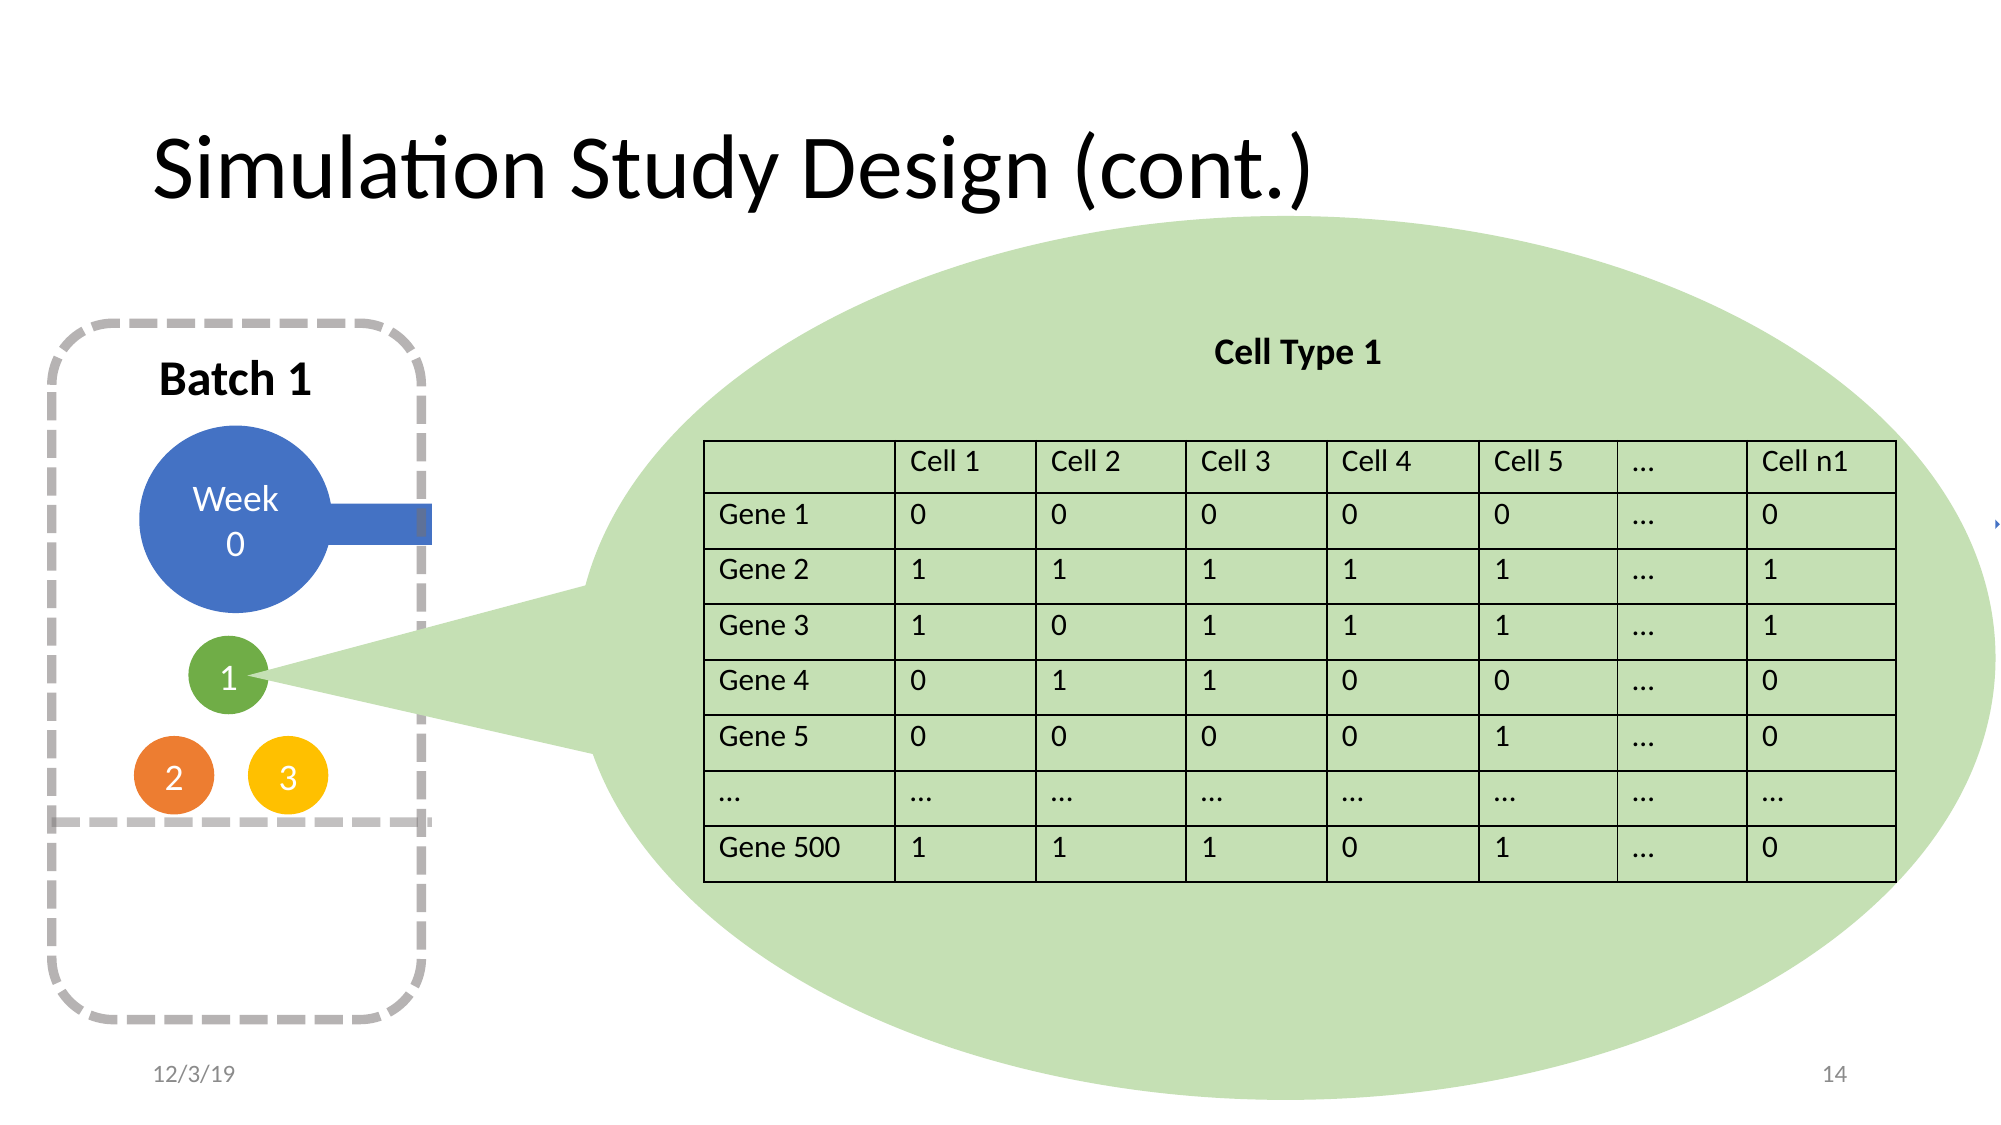

# Simulation Study Design (cont.)
Ce
Cell Type 1

Batch 1
Batch 2
Batch 3
Batch 4
Week 0
Week 8
Week 16
Week 24
|  | Cell 1 | Cell 2 | Cell 3 | Cell 4 | Cell 5 | … | Cell n1 |
| --- | --- | --- | --- | --- | --- | --- | --- |
| Gene 1 | 0 | 0 | 0 | 0 | 0 | … | 0 |
| Gene 2 | 1 | 1 | 1 | 1 | 1 | … | 1 |
| Gene 3 | 1 | 0 | 1 | 1 | 1 | … | 1 |
| Gene 4 | 0 | 1 | 1 | 0 | 0 | … | 0 |
| Gene 5 | 0 | 0 | 0 | 0 | 1 | … | 0 |
| … | … | … | … | … | … | … | … |
| Gene 500 | 1 | 1 | 1 | 0 | 1 | … | 0 |

1

2
3

12/3/19
14